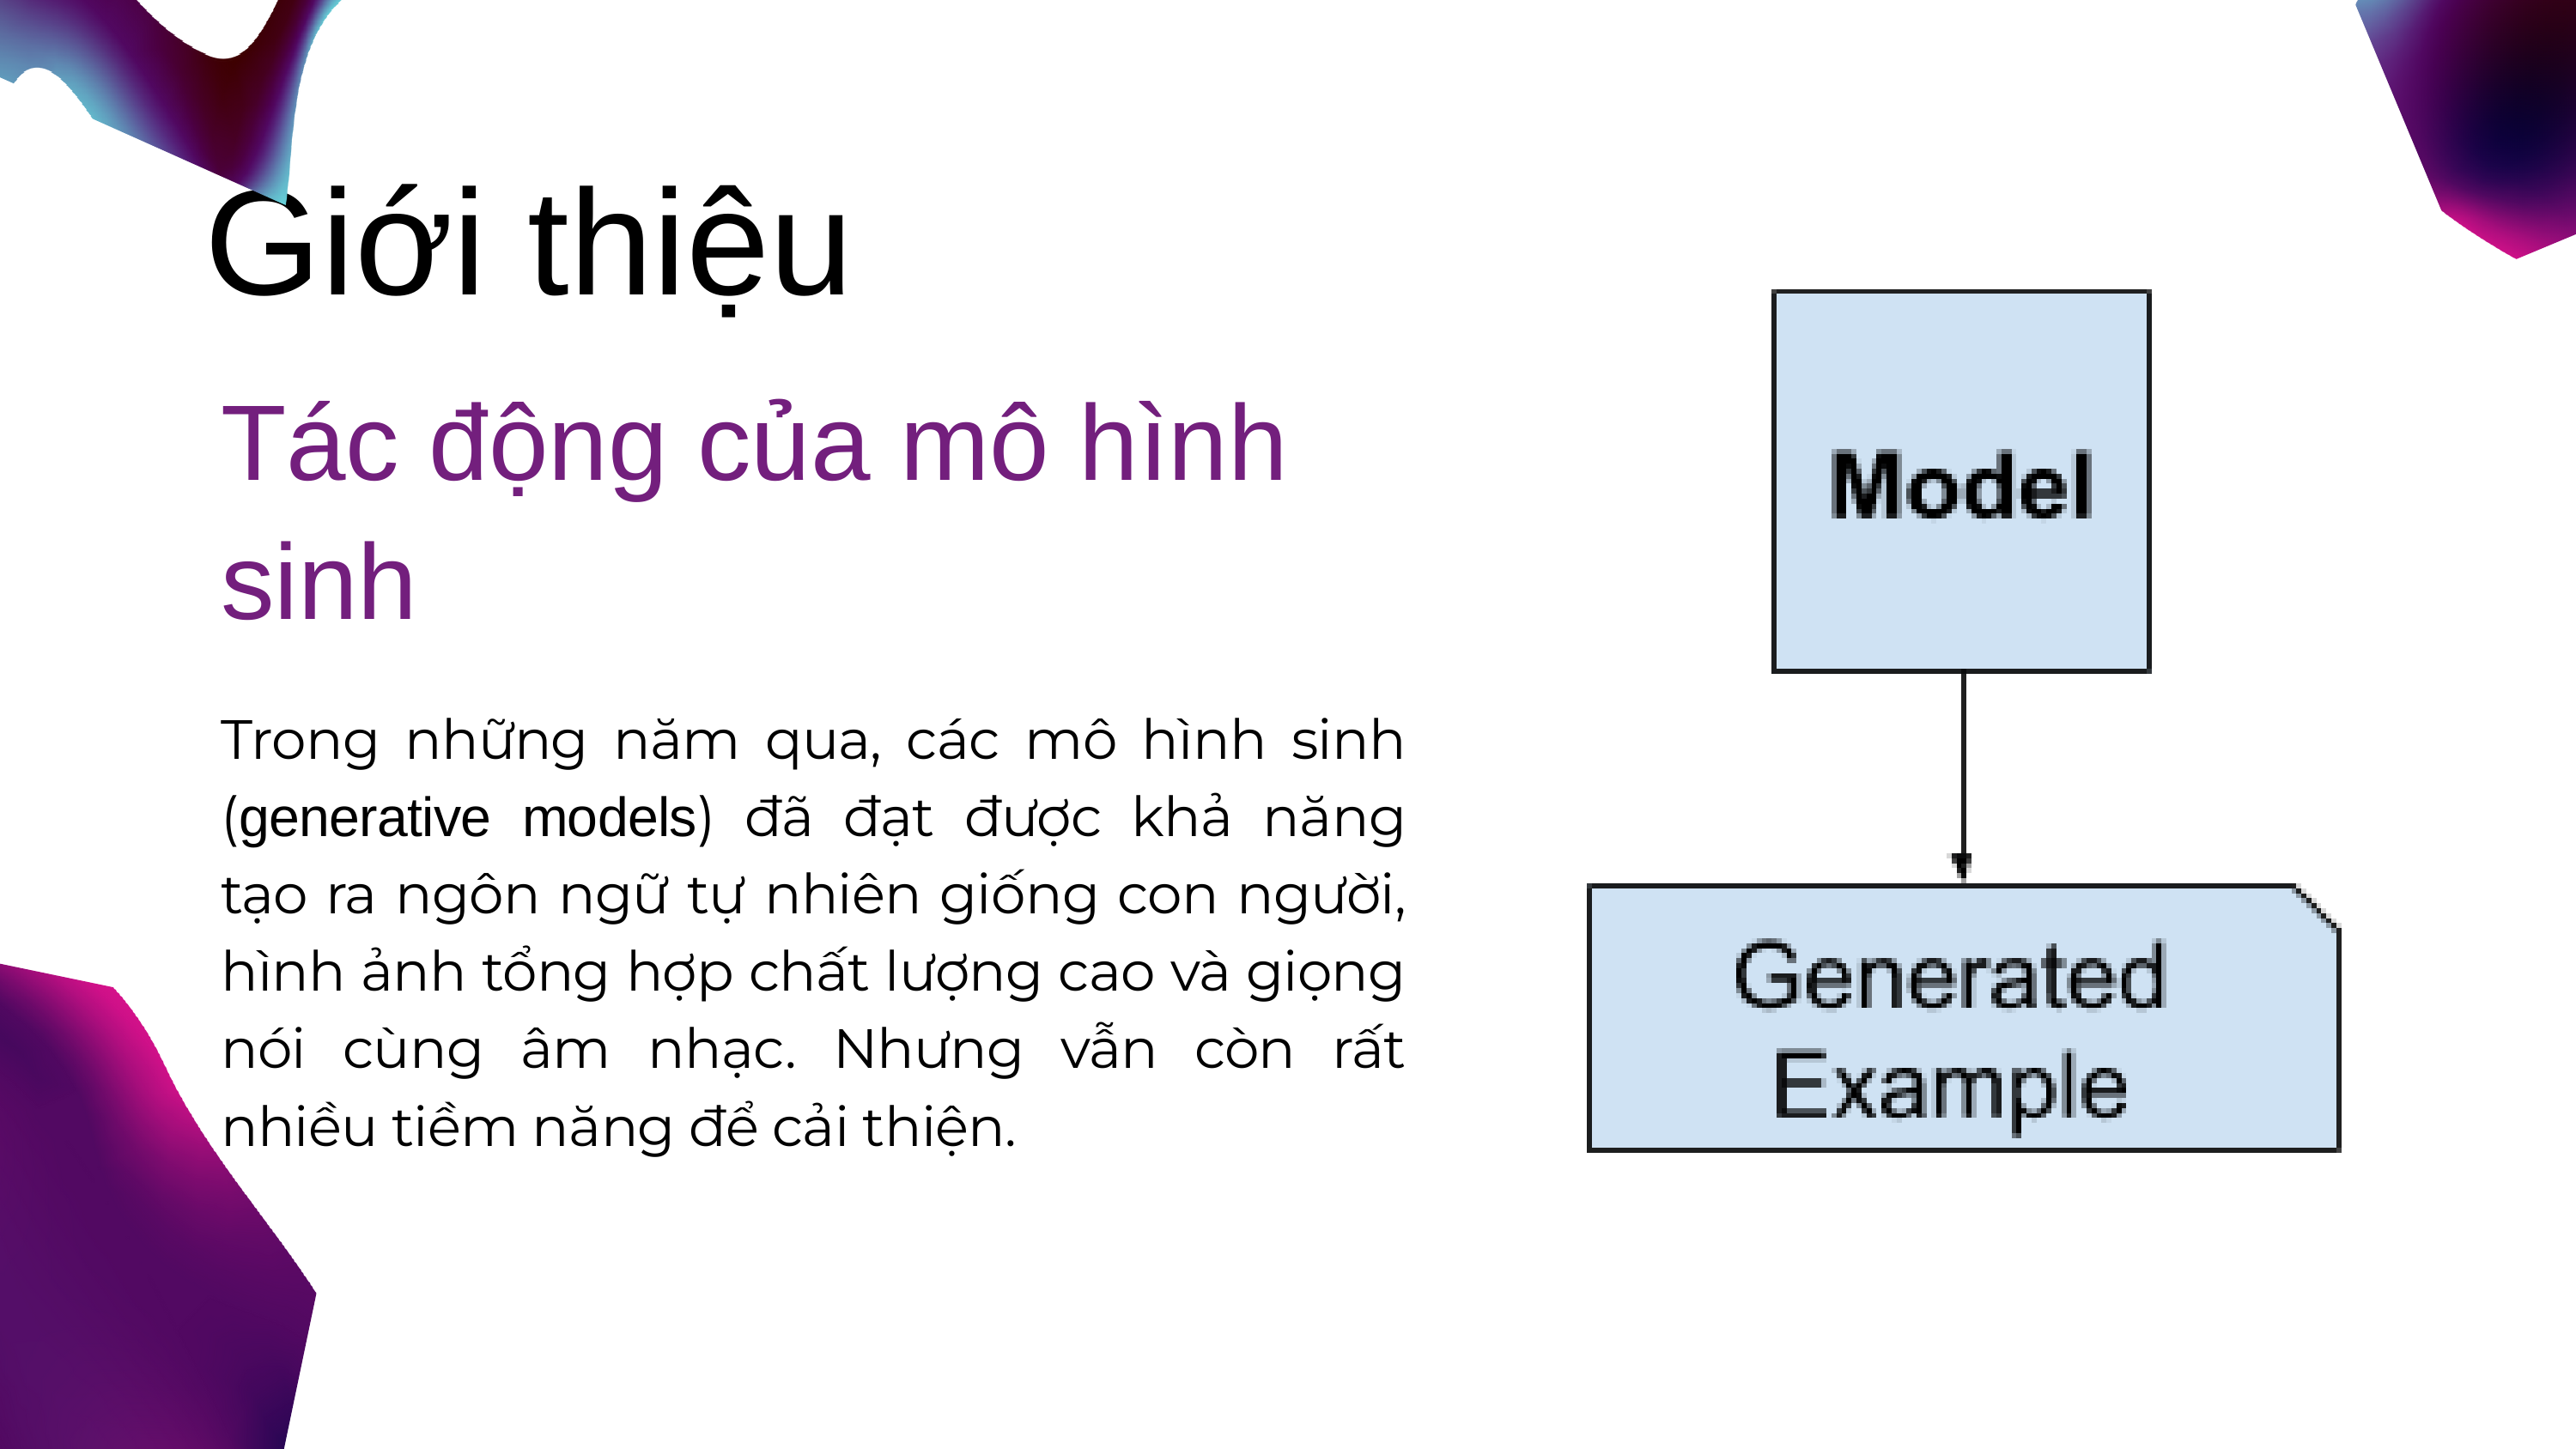

Giới thiệu

Tác động của mô hình sinh
Trong những năm qua, các mô hình sinh (generative models) đã đạt được khả năng tạo ra ngôn ngữ tự nhiên giống con người, hình ảnh tổng hợp chất lượng cao và giọng nói cùng âm nhạc. Nhưng vẫn còn rất nhiều tiềm năng để cải thiện.